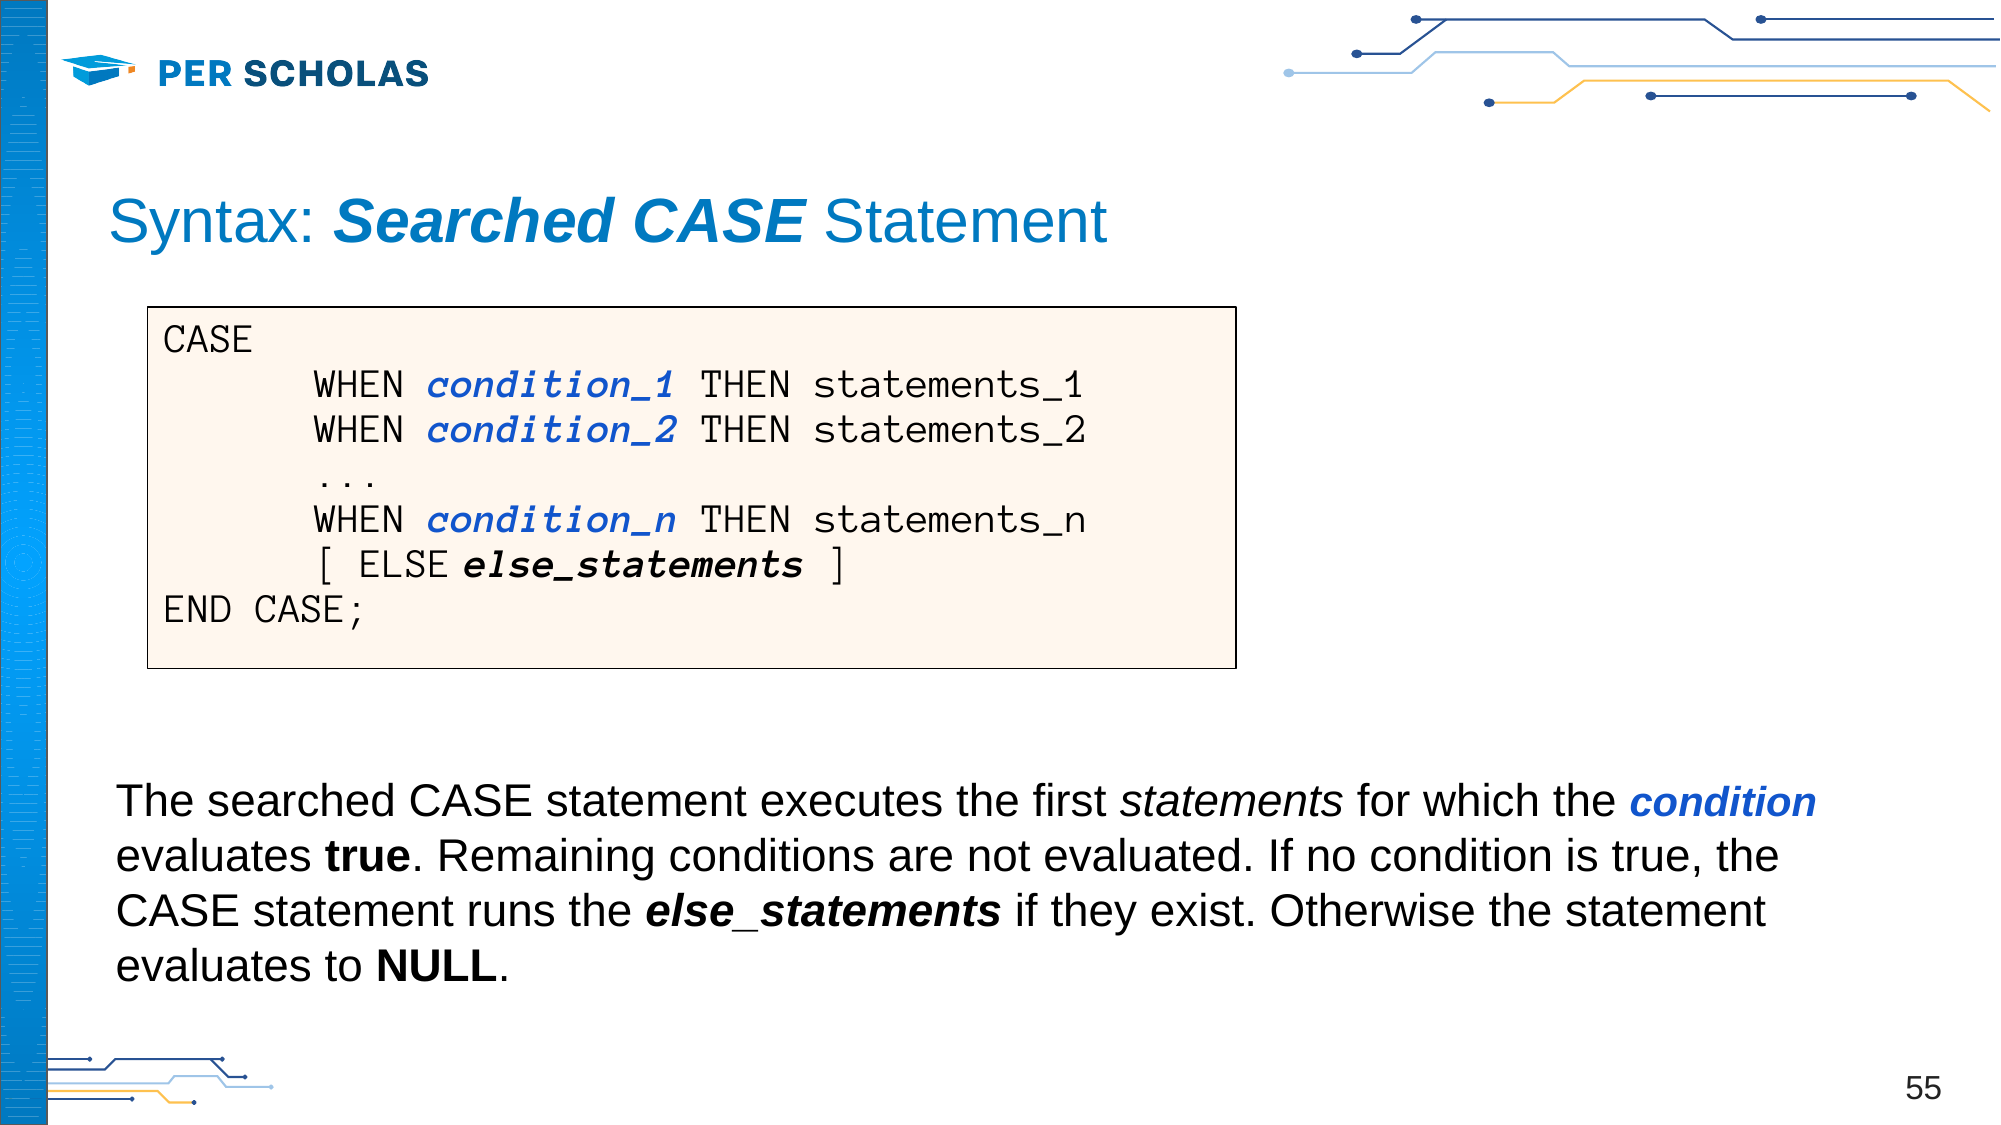

# Syntax: Searched CASE Statement
CASE
	WHEN condition_1 THEN statements_1
	WHEN condition_2 THEN statements_2
	...
	WHEN condition_n THEN statements_n
	[ ELSE	else_statements ]
END CASE;
The searched CASE statement executes the first statements for which the condition evaluates true. Remaining conditions are not evaluated. If no condition is true, the CASE statement runs the else_statements if they exist. Otherwise the statement evaluates to NULL.
55